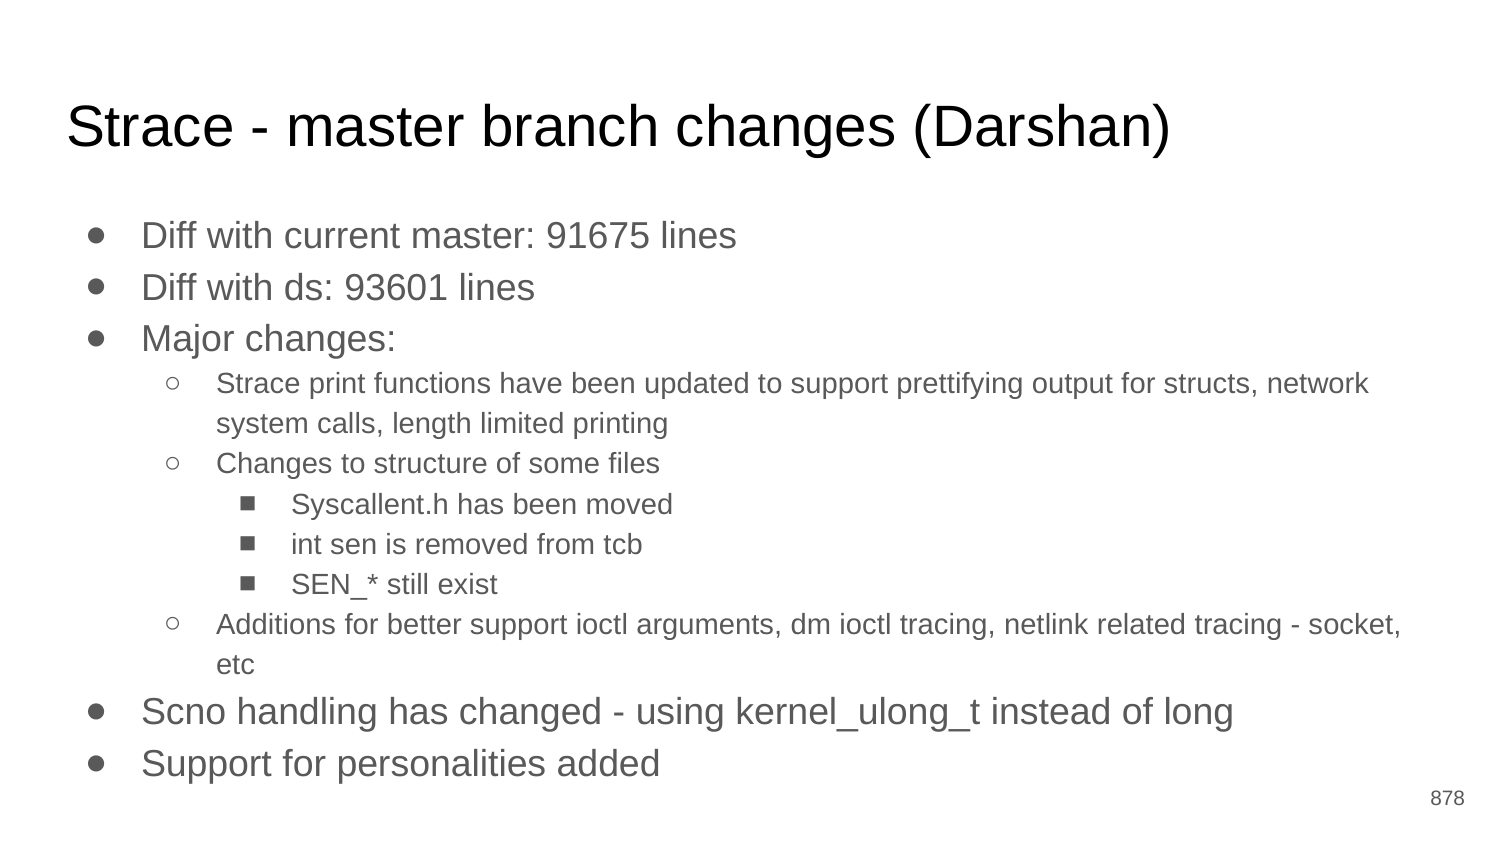

# Strace - master branch changes (Darshan)
Diff with current master: 91675 lines
Diff with ds: 93601 lines
Major changes:
Strace print functions have been updated to support prettifying output for structs, network system calls, length limited printing
Changes to structure of some files
Syscallent.h has been moved
int sen is removed from tcb
SEN_* still exist
Additions for better support ioctl arguments, dm ioctl tracing, netlink related tracing - socket, etc
Scno handling has changed - using kernel_ulong_t instead of long
Support for personalities added

878